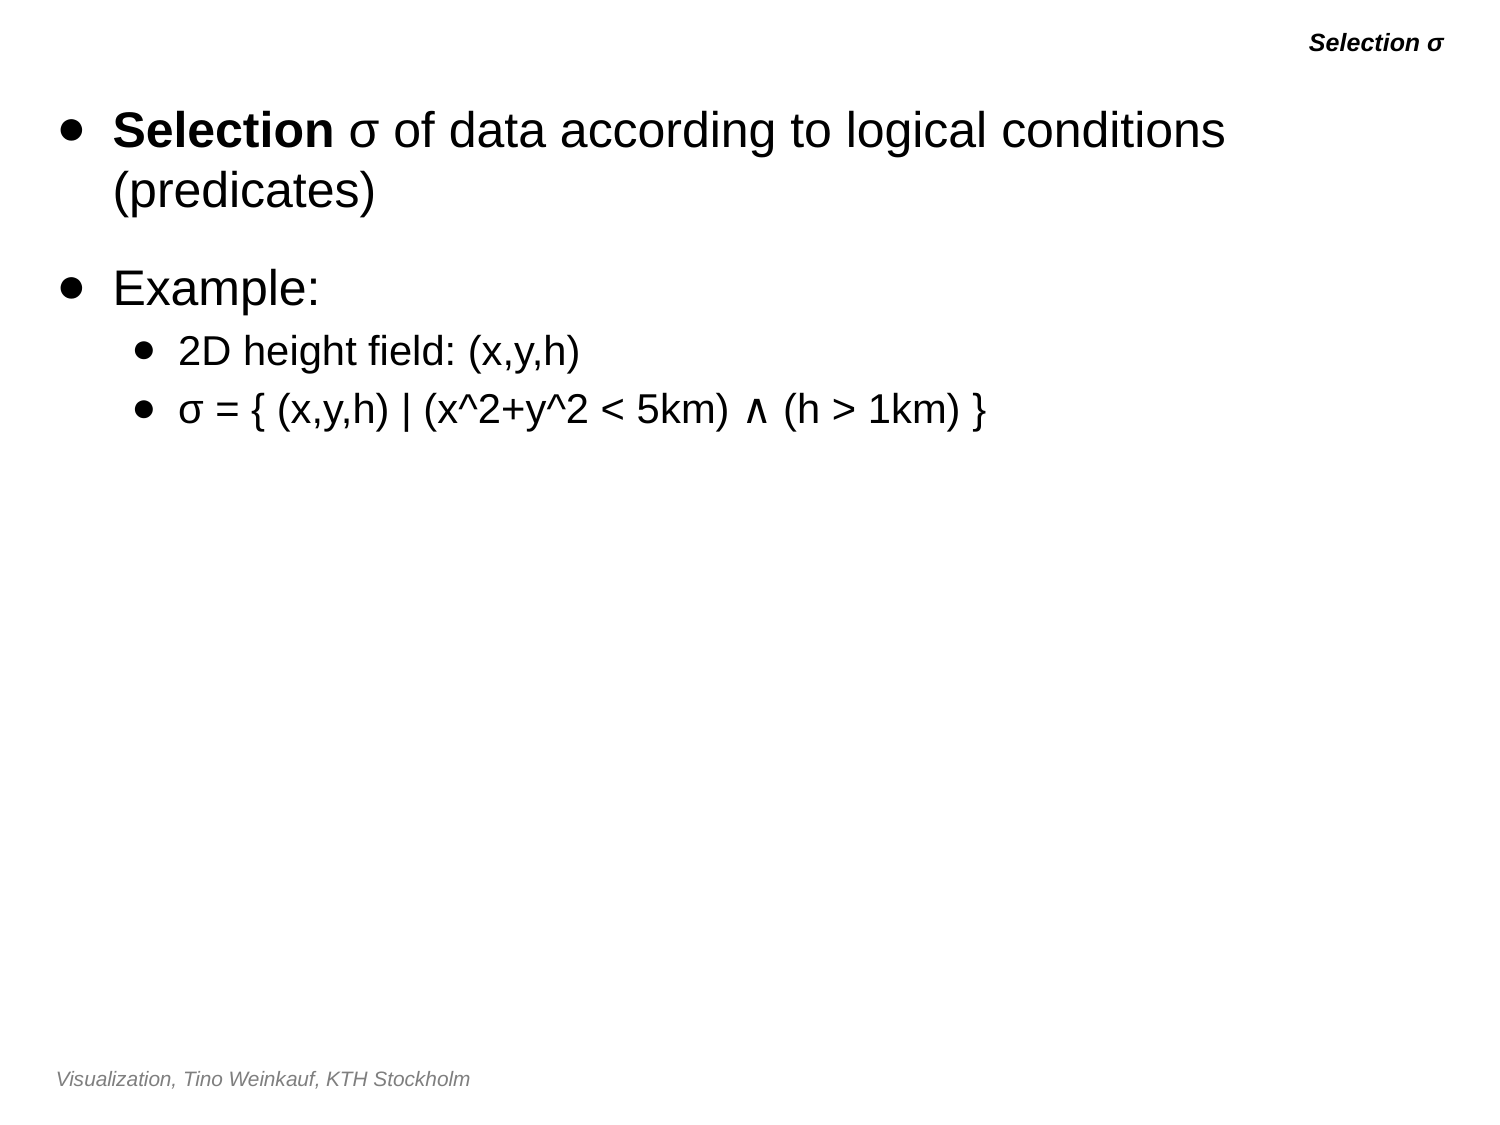

# Selection σ
Selection σ of data according to logical conditions (predicates)
Example:
2D height field: (x,y,h)
σ = { (x,y,h) | (x^2+y^2 < 5km) ∧ (h > 1km) }